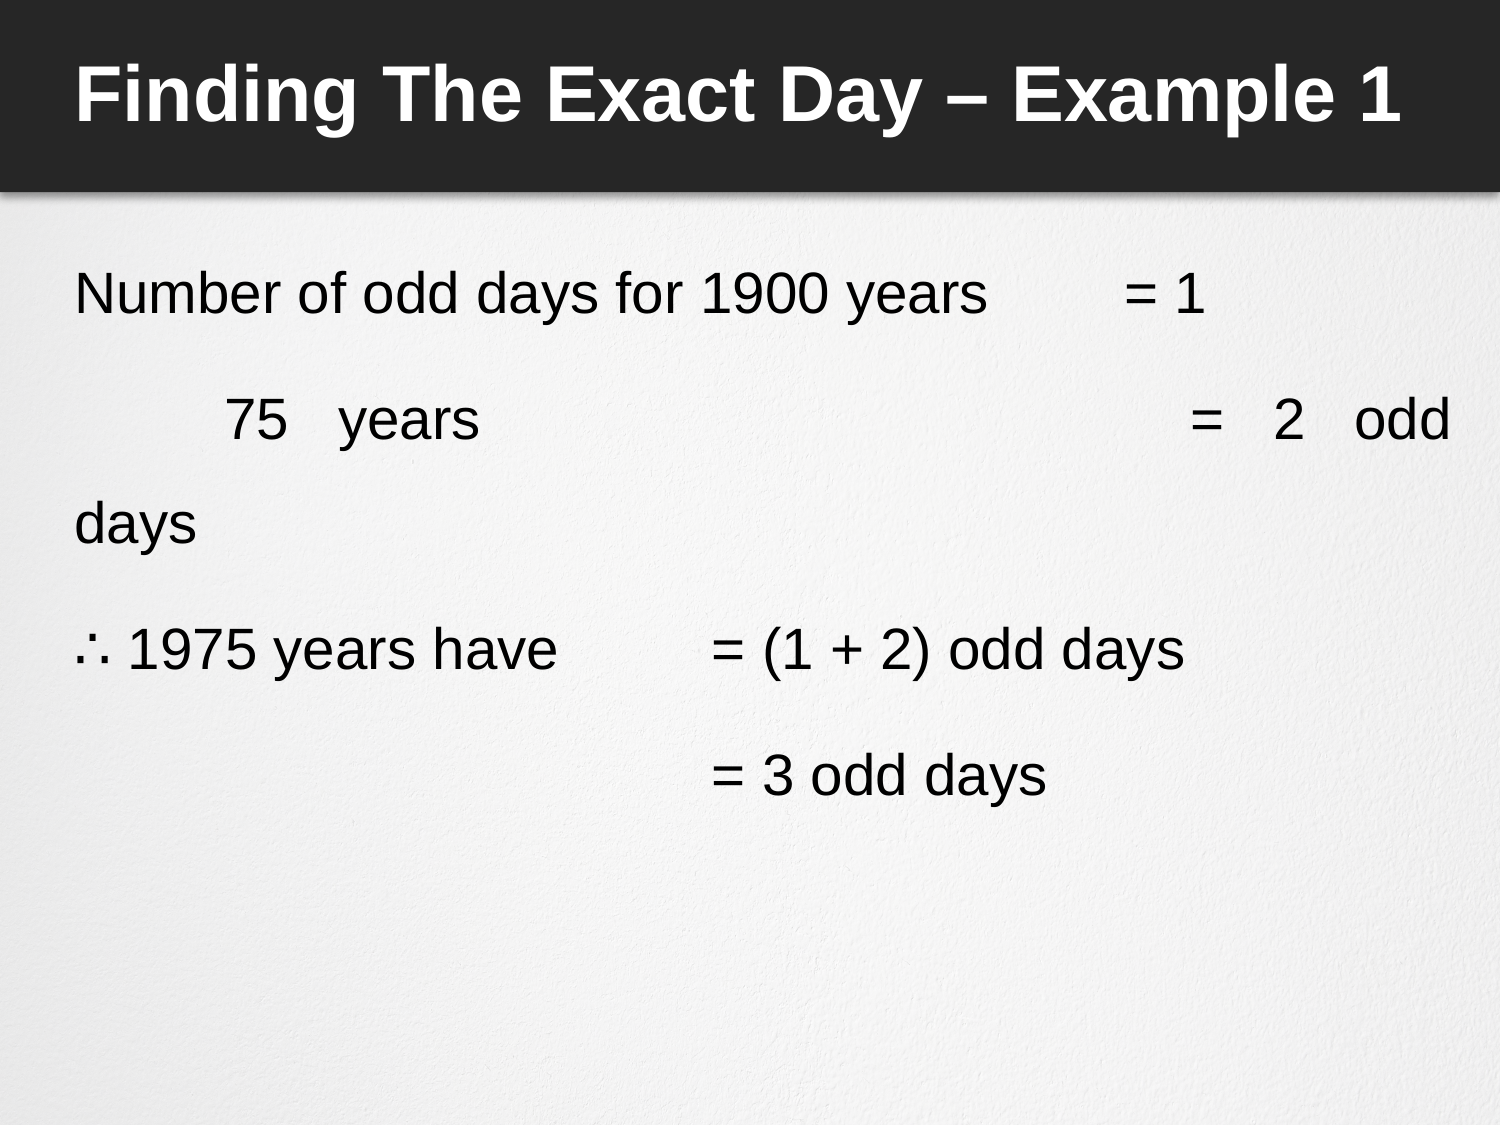

# Finding The Exact Day – Example 1
Number of odd days for 1900 years 	= 1
	75 years 					= 2 odd days
∴ 1975 years have 	= (1 + 2) odd days
					= 3 odd days